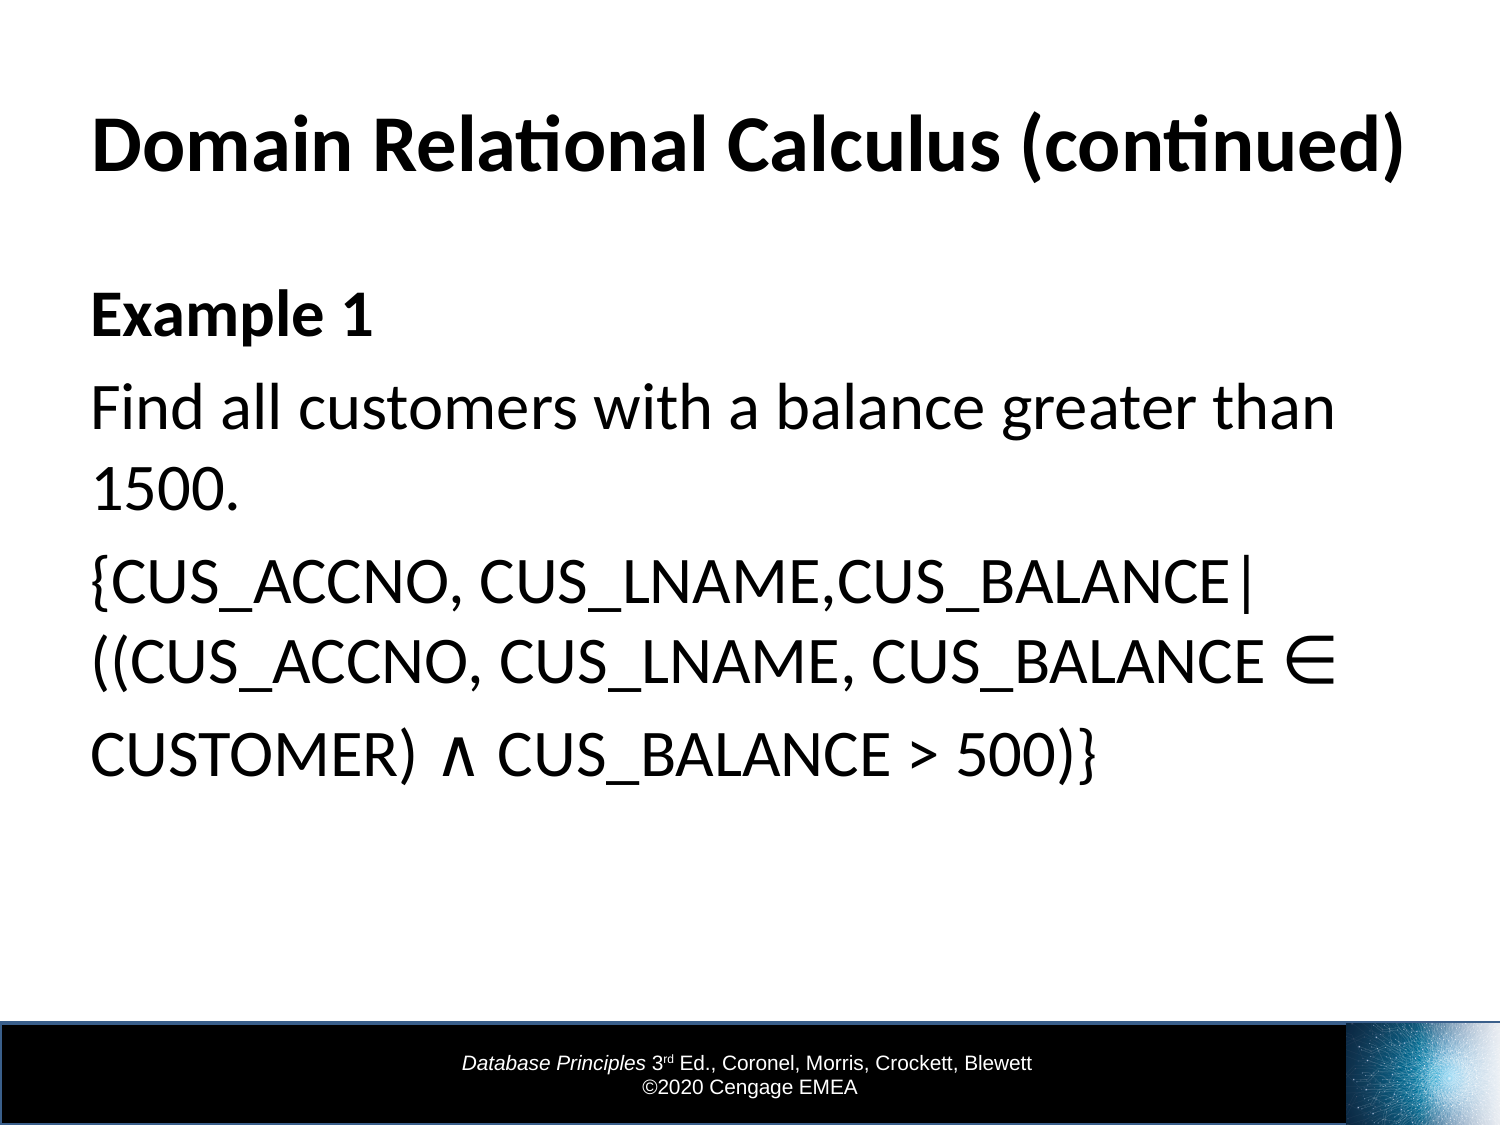

# Domain Relational Calculus (continued)
Example 1
Find all customers with a balance greater than 1500.
{CUS_ACCNO, CUS_LNAME,CUS_BALANCE| ((CUS_ACCNO, CUS_LNAME, CUS_BALANCE ∈
CUSTOMER) ∧ CUS_BALANCE > 500)}